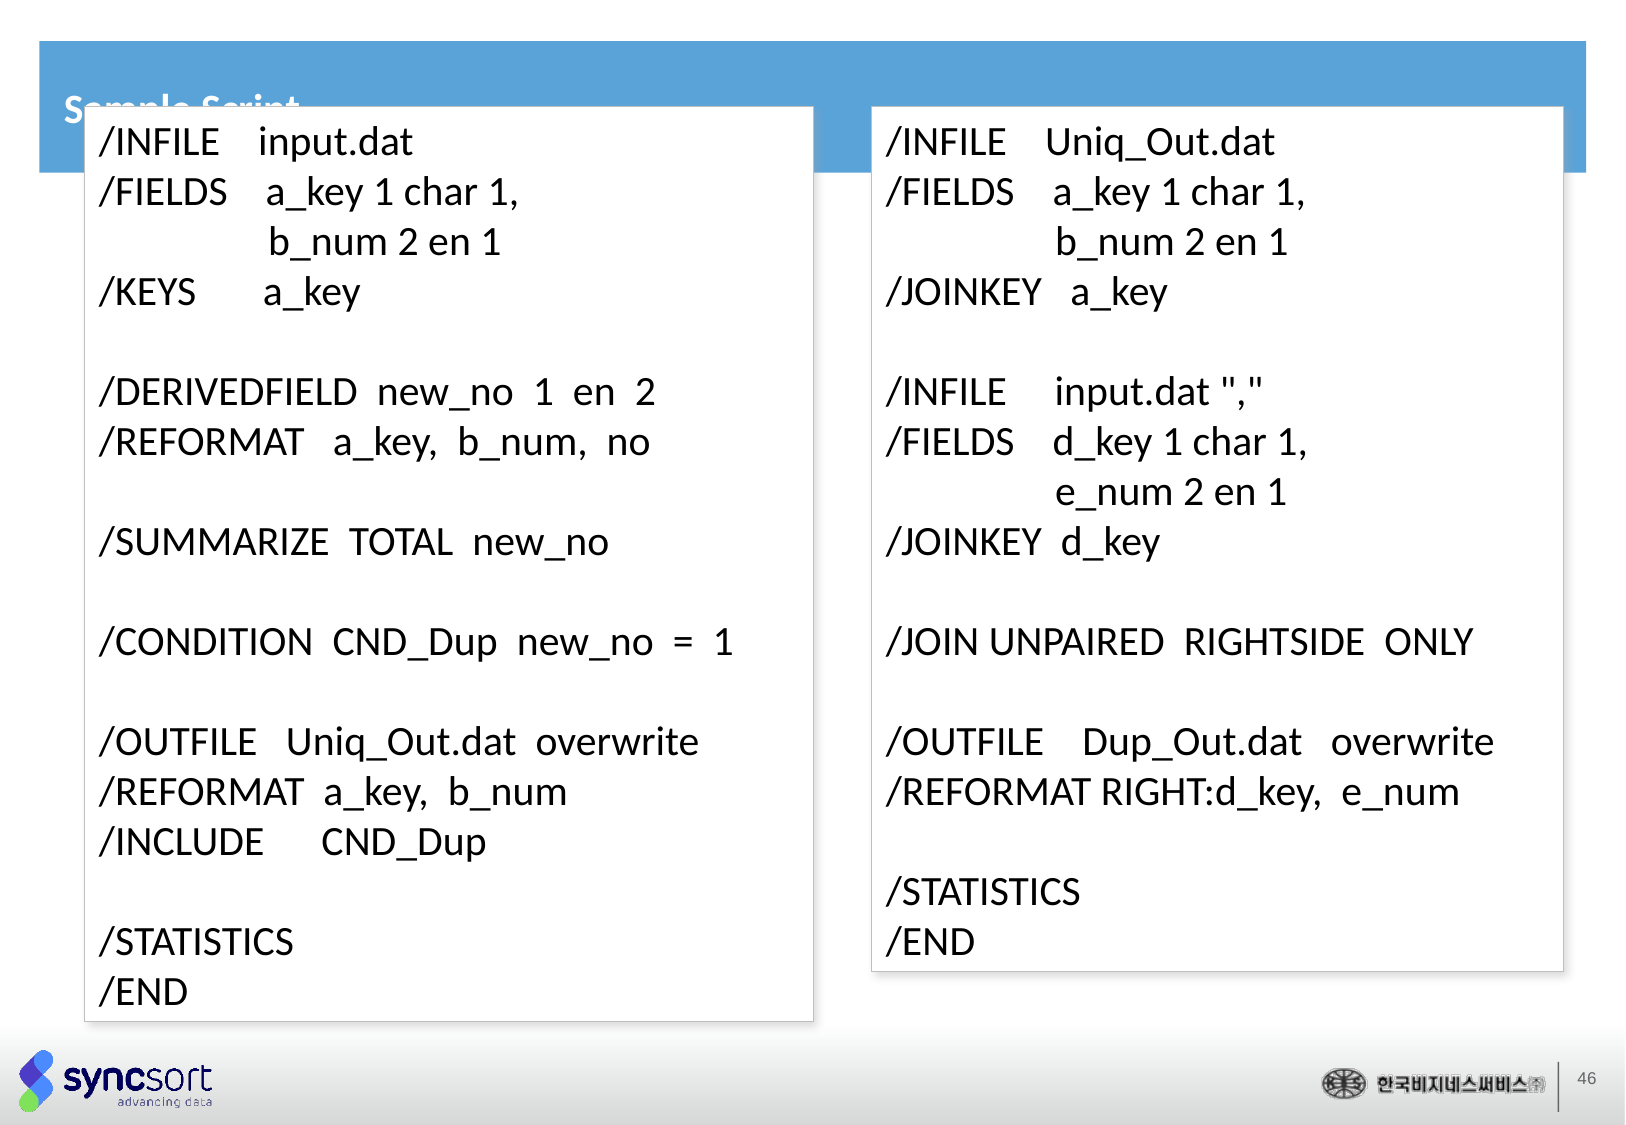

Sample Script
/INFILE    input.dat
/FIELDS    a_key 1 char 1,
	  b_num 2 en 1
/KEYS       a_key

/DERIVEDFIELD  new_no  1  en  2
/REFORMAT   a_key,  b_num,  no

/SUMMARIZE  TOTAL  new_no

/CONDITION  CND_Dup  new_no  =  1

/OUTFILE   Uniq_Out.dat  overwrite
/REFORMAT  a_key,  b_num
/INCLUDE      CND_Dup

/STATISTICS
/END
/INFILE    Uniq_Out.dat
/FIELDS    a_key 1 char 1,
	  b_num 2 en 1
/JOINKEY   a_key

/INFILE     input.dat ","
/FIELDS    d_key 1 char 1,
	  e_num 2 en 1
/JOINKEY  d_key

/JOIN UNPAIRED  RIGHTSIDE  ONLY

/OUTFILE    Dup_Out.dat   overwrite
/REFORMAT RIGHT:d_key,  e_num

/STATISTICS
/END